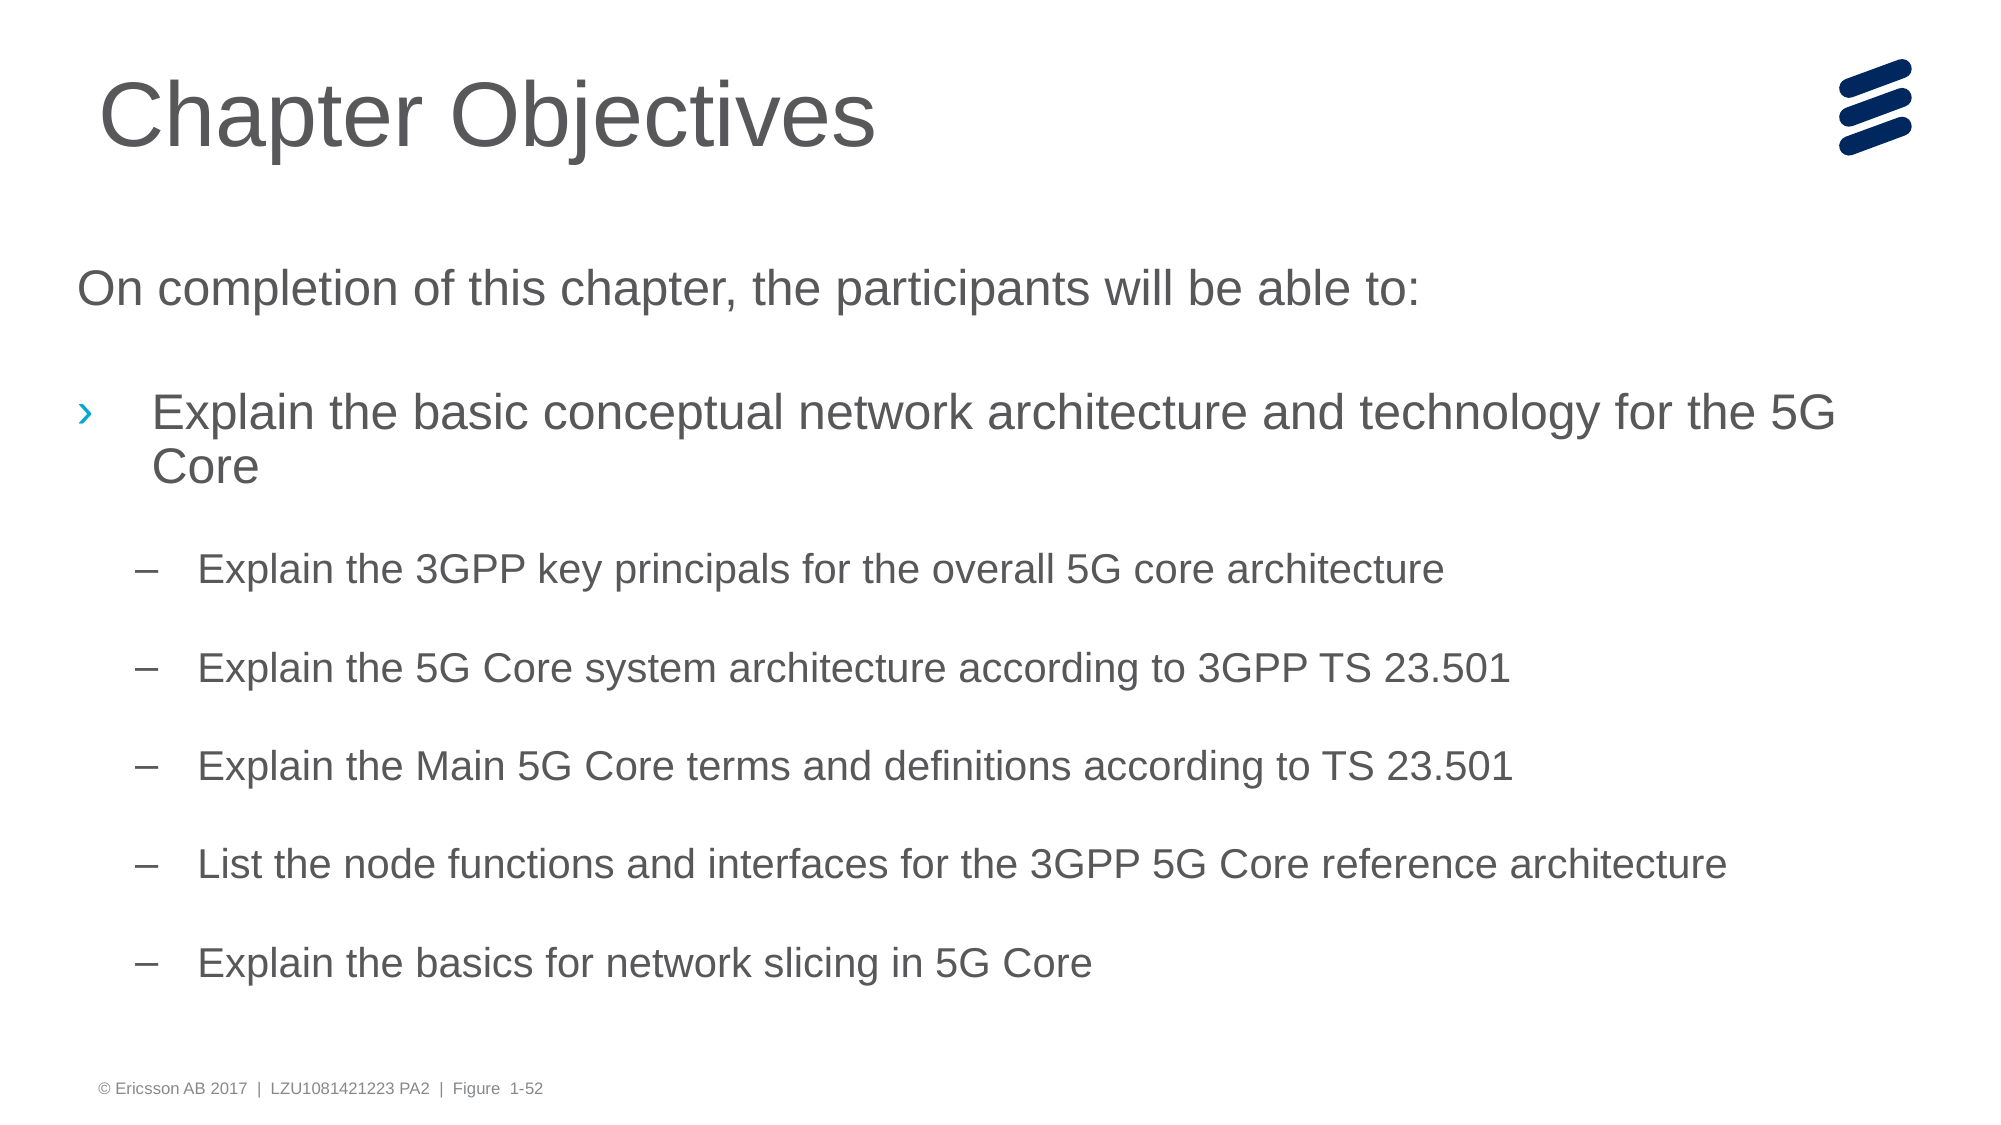

# Chapter Objectives
On completion of this chapter, the participants will be able to:
Explain the basic conceptual network architecture and technology for the 5G Core
Explain the 3GPP key principals for the overall 5G core architecture
Explain the 5G Core system architecture according to 3GPP TS 23.501
Explain the Main 5G Core terms and definitions according to TS 23.501
List the node functions and interfaces for the 3GPP 5G Core reference architecture
Explain the basics for network slicing in 5G Core